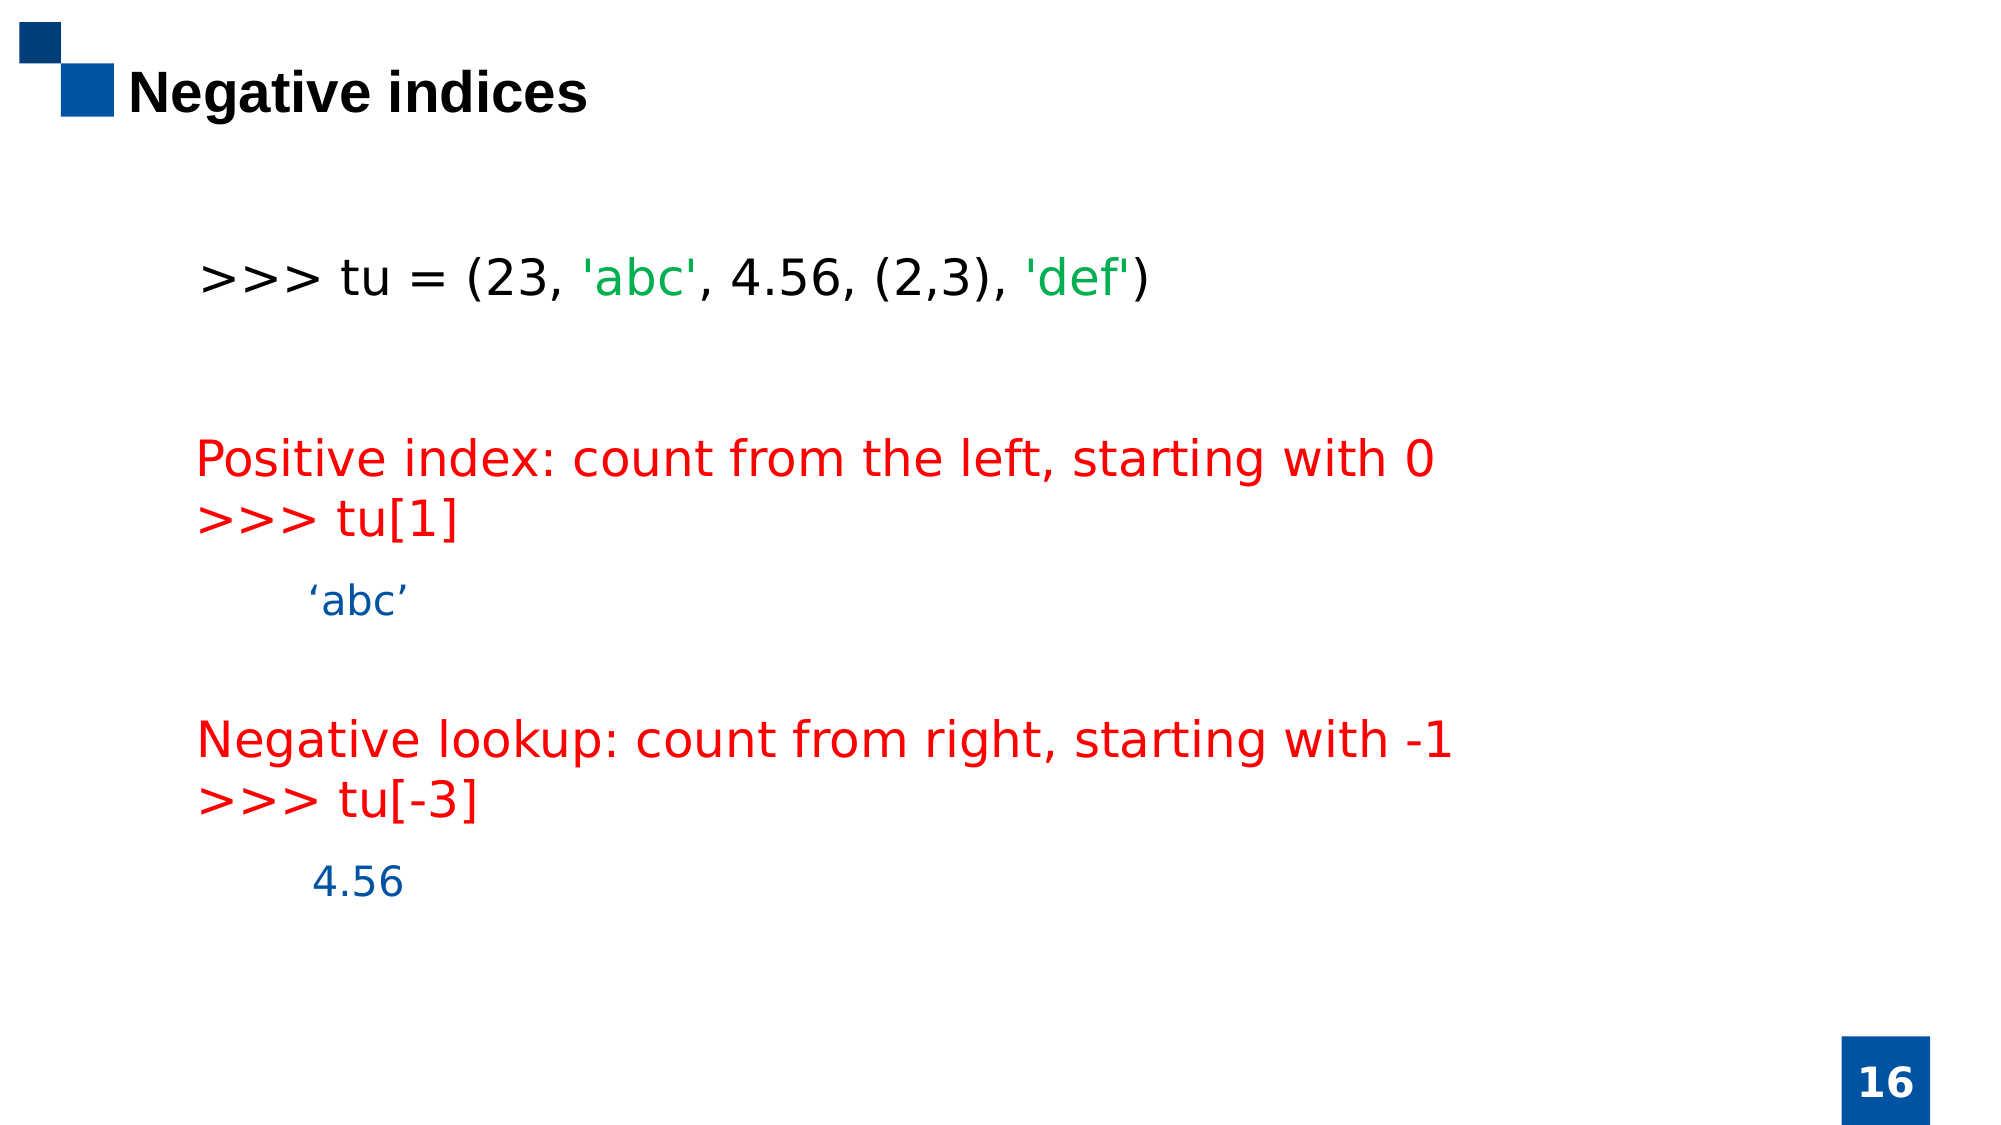

Negative indices
>>> tu = (23, 'abc', 4.56, (2,3), 'def')
Positive index: count from the left, starting with 0
>>> tu[1]
‘abc’
Negative lookup: count from right, starting with -1
>>> tu[-3]
4.56
16